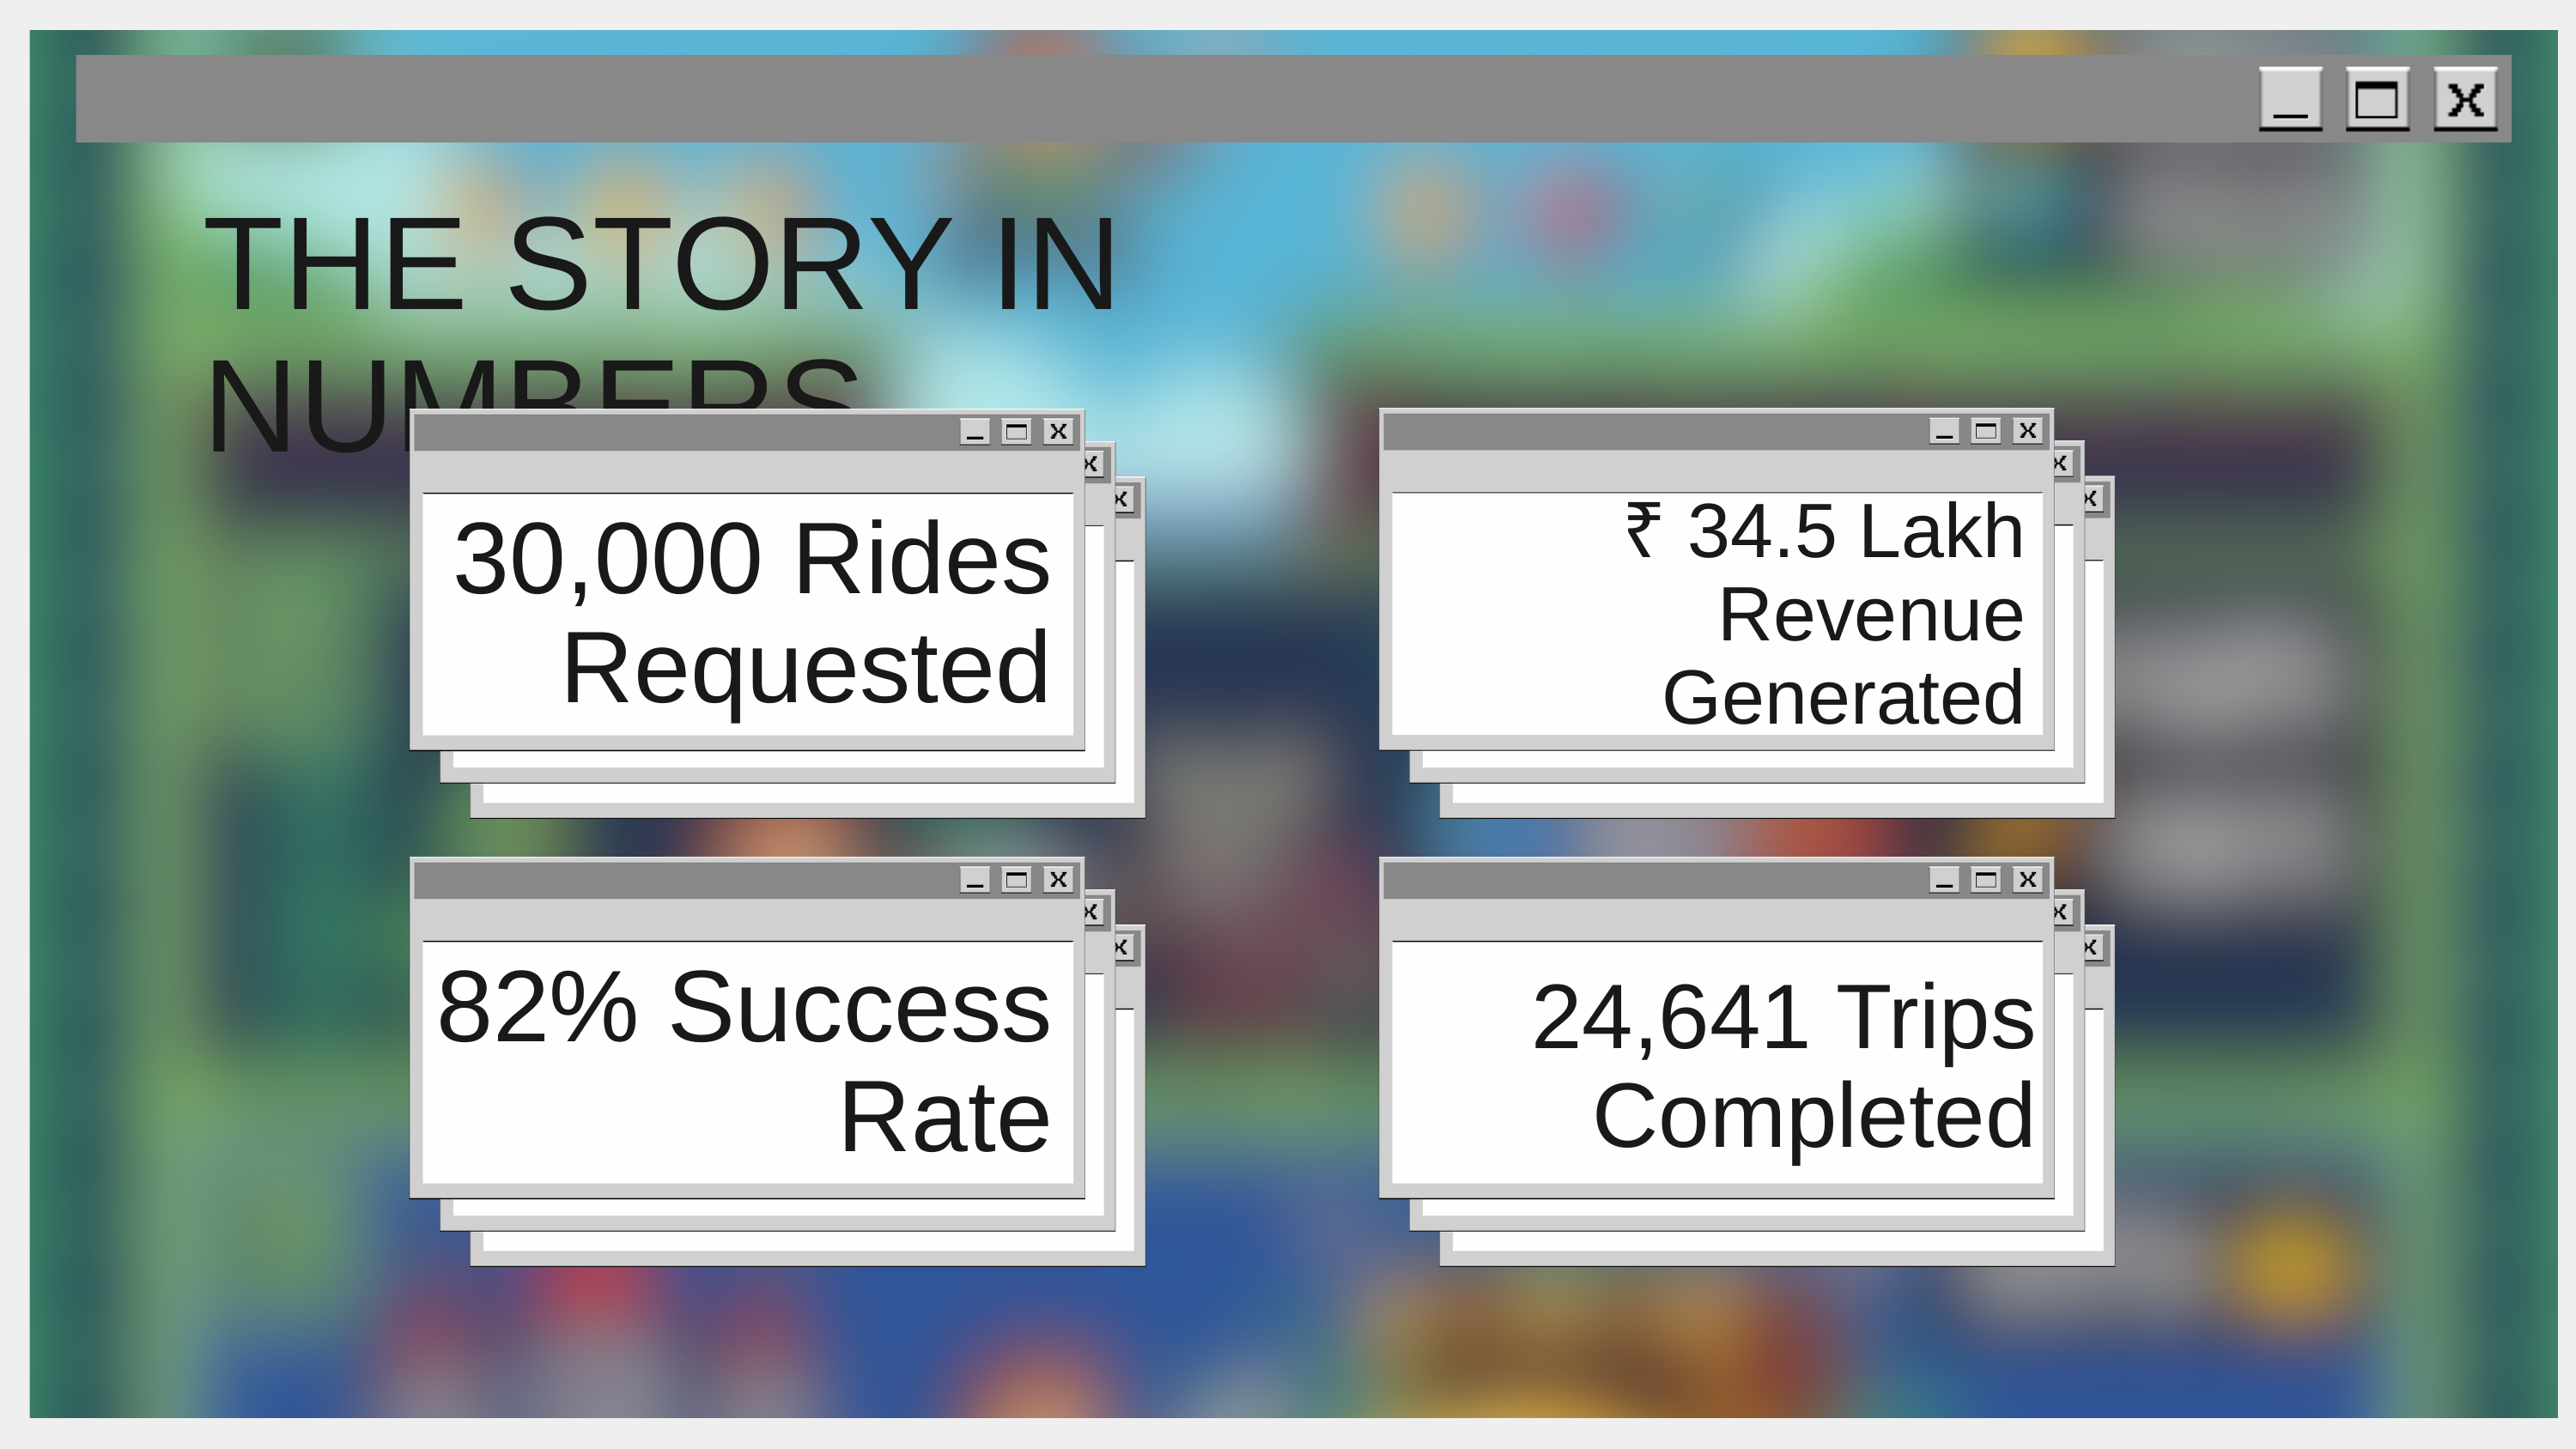

THE STORY IN NUMBERS

30,000 Rides Requested
₹ 34.5 Lakh Revenue Generated

82% Success Rate

24,641 Trips Completed